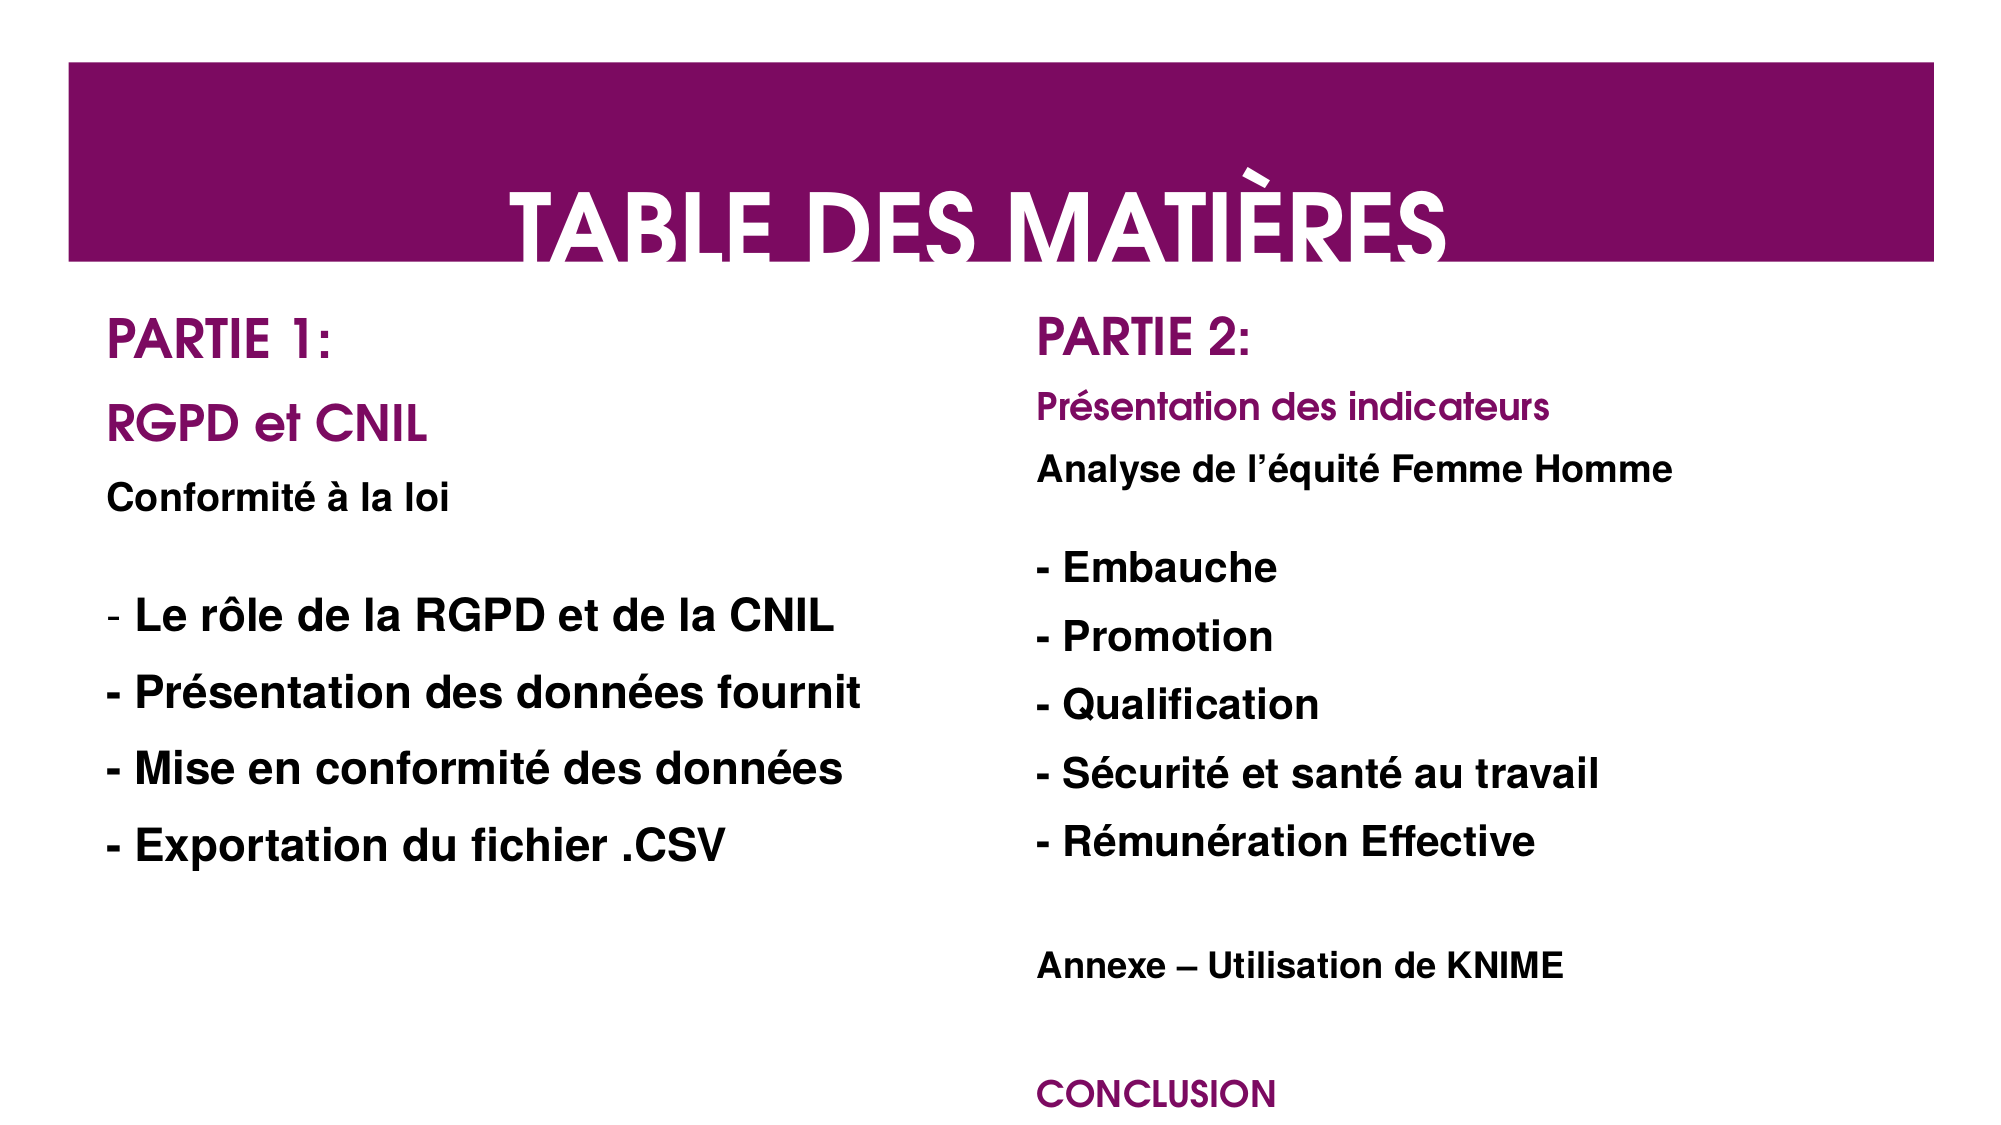

# Table des matières
PARTIE 1:
RGPD et CNIL
Conformité à la loi

- Le rôle de la RGPD et de la CNIL
- Présentation des données fournit
- Mise en conformité des données
- Exportation du fichier .CSV
PARTIE 2:
Présentation des indicateurs
Analyse de l’équité Femme Homme

- Embauche
- Promotion
- Qualification
- Sécurité et santé au travail
- Rémunération Effective

Annexe – Utilisation de KNIME

CONCLUSION